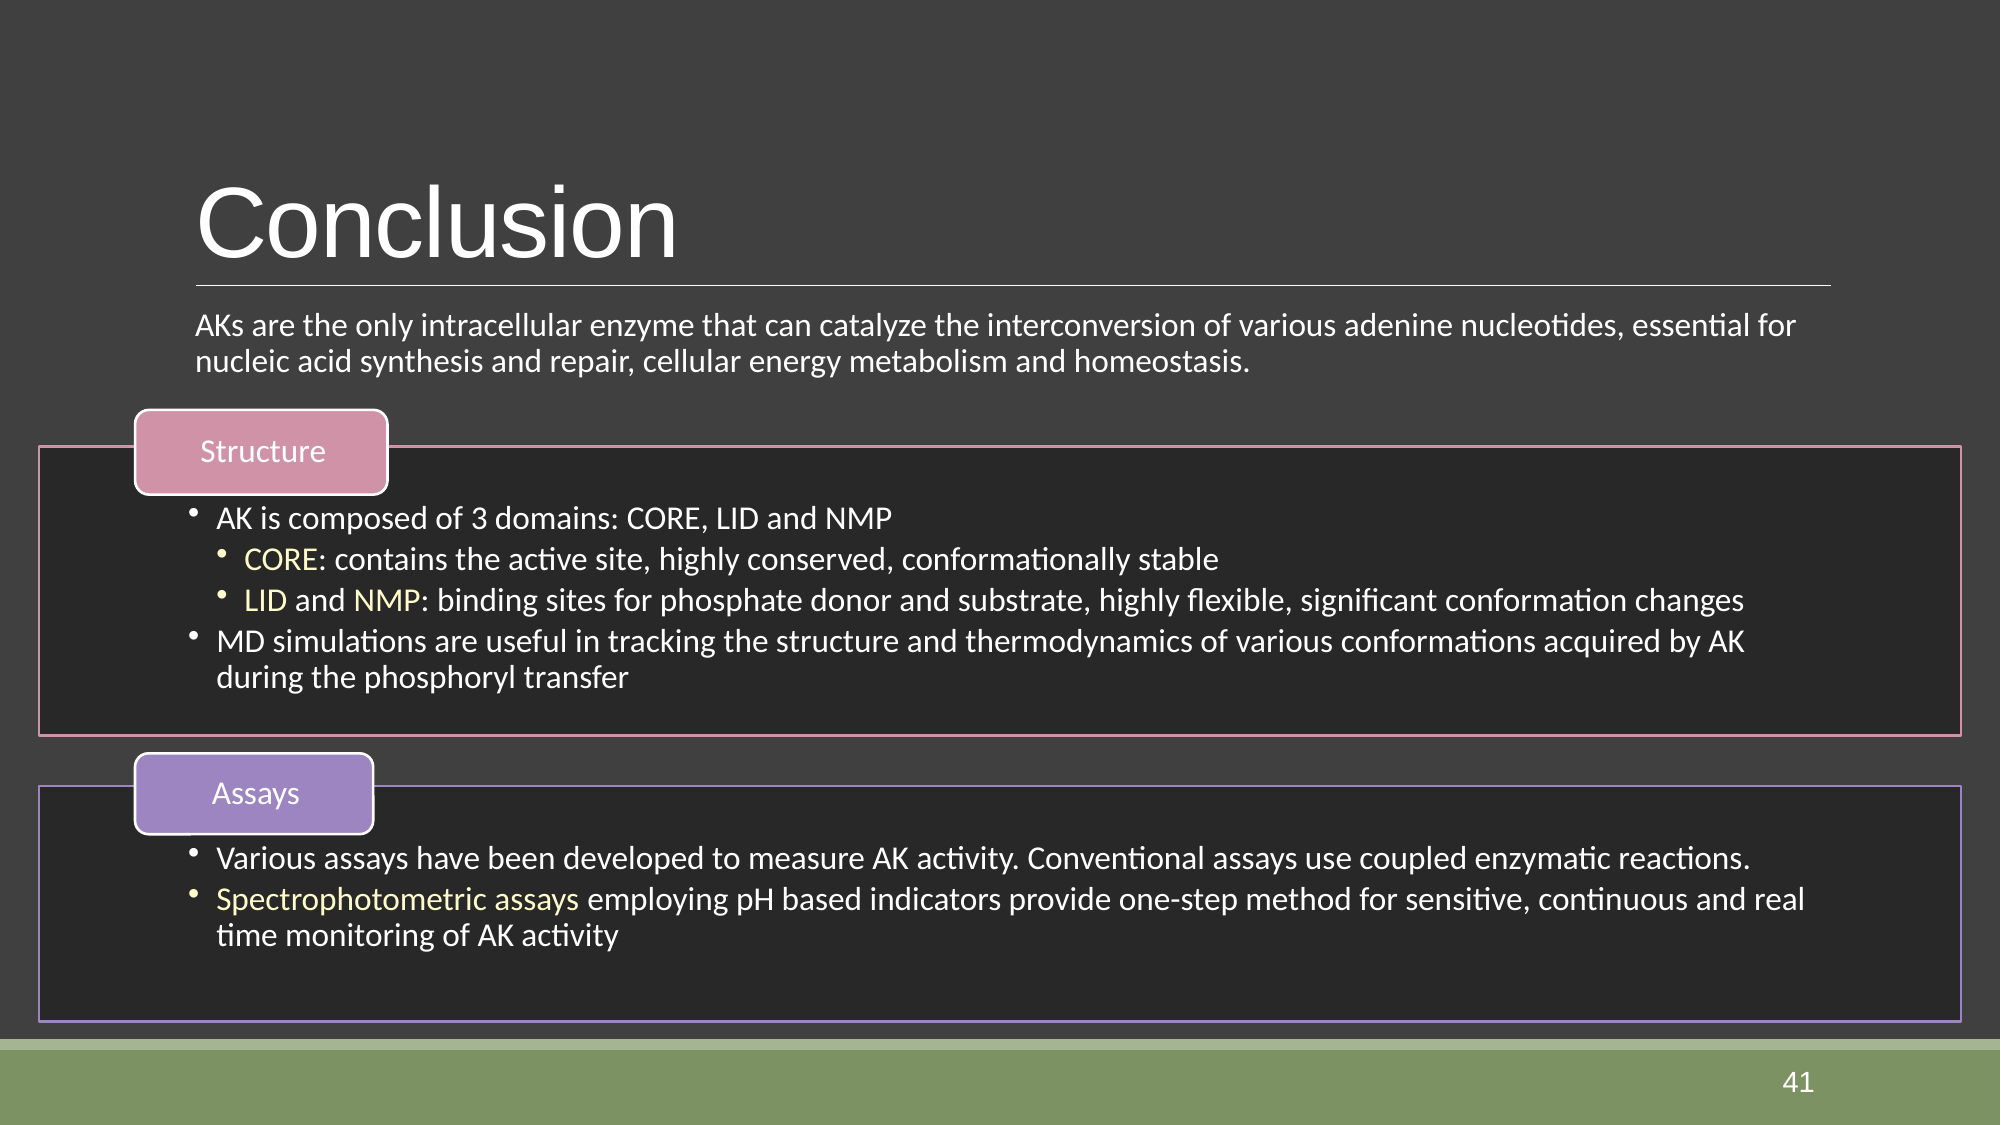

# Conclusion
AKs are the only intracellular enzyme that can catalyze the interconversion of various adenine nucleotides, essential for nucleic acid synthesis and repair, cellular energy metabolism and homeostasis.
AK is composed of 3 domains: CORE, LID and NMP
CORE: contains the active site, highly conserved, conformationally stable
LID and NMP: binding sites for phosphate donor and substrate, highly flexible, significant conformation changes
MD simulations are useful in tracking the structure and thermodynamics of various conformations acquired by AK during the phosphoryl transfer
Structure
Various assays have been developed to measure AK activity. Conventional assays use coupled enzymatic reactions.
Spectrophotometric assays employing pH based indicators provide one-step method for sensitive, continuous and real time monitoring of AK activity
Assays
41